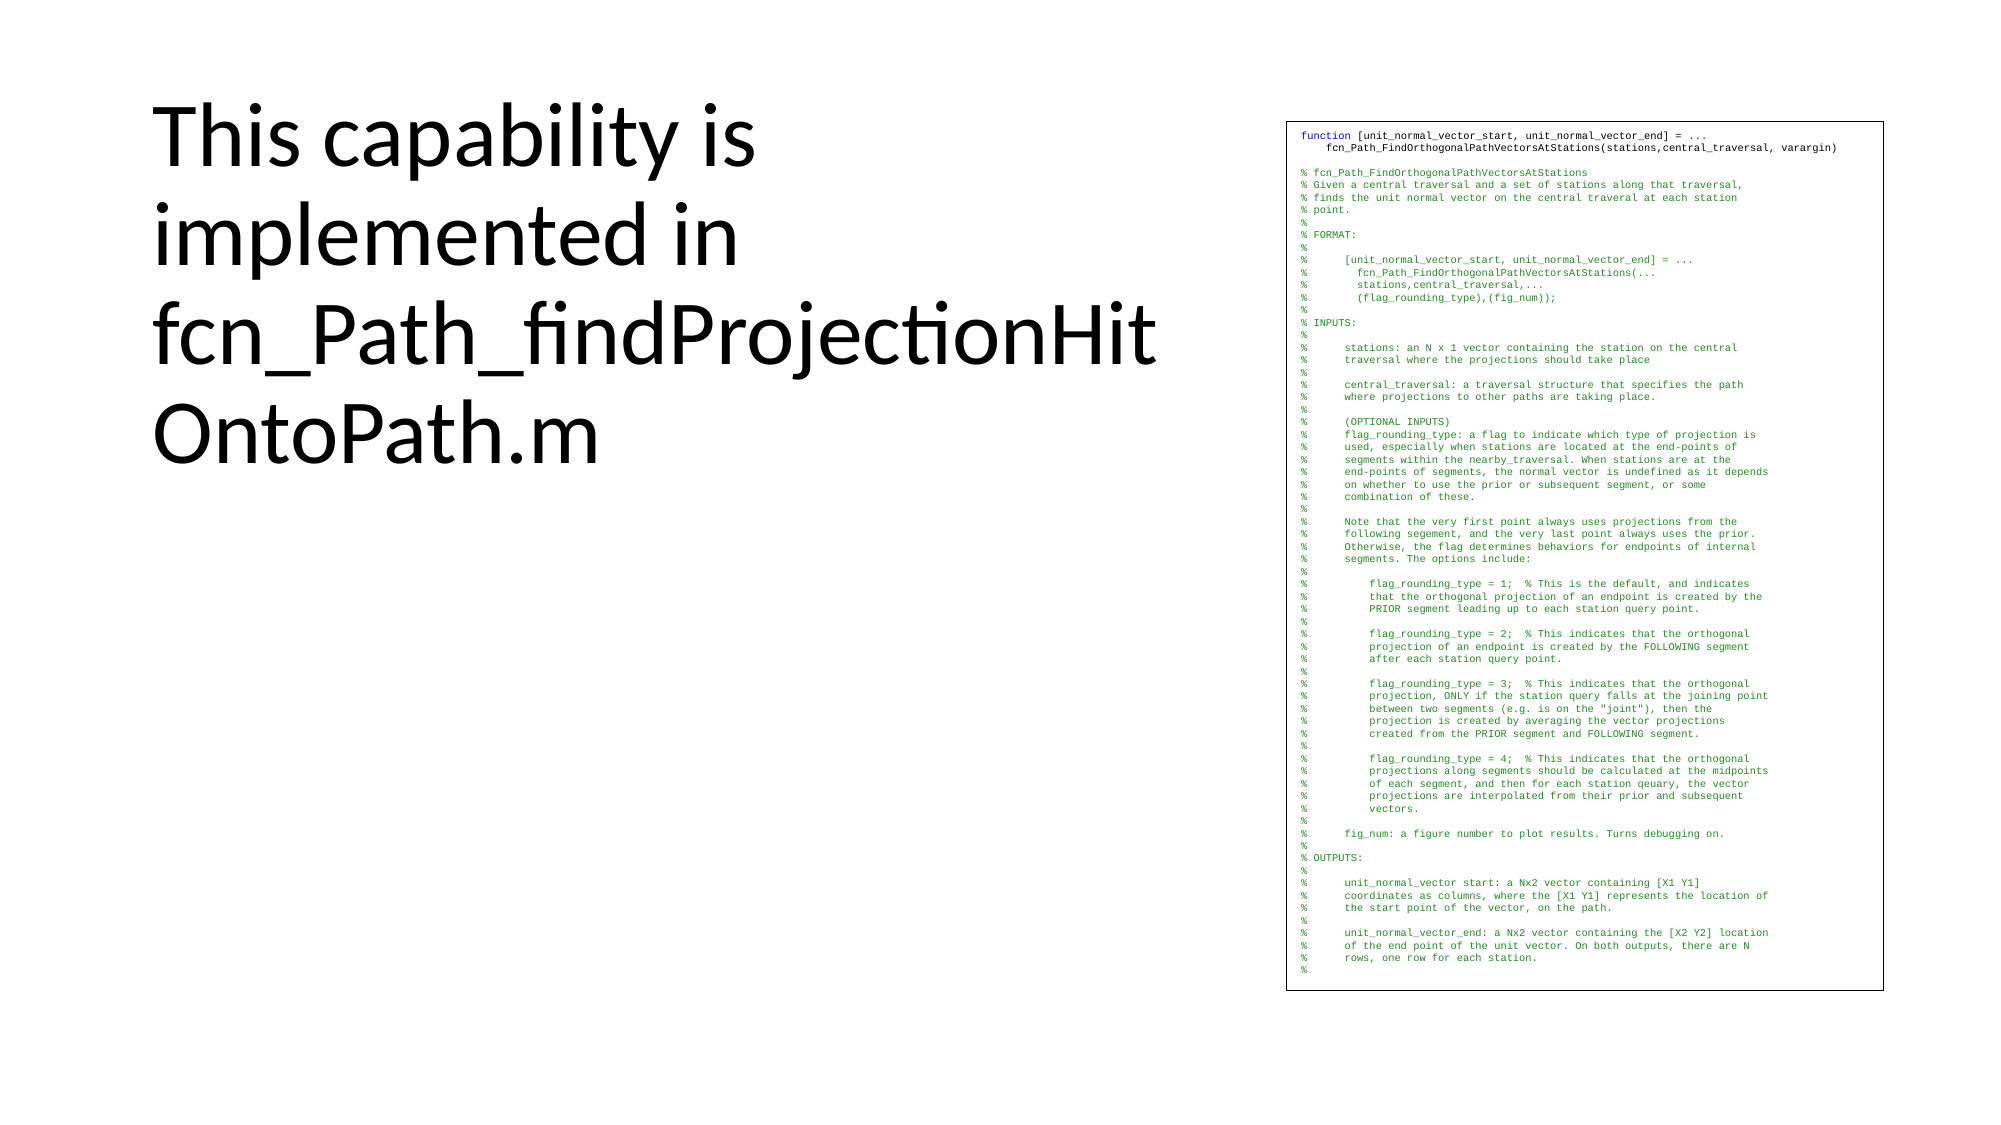

# This capability is implemented in fcn_Path_findProjectionHitOntoPath.m
function [unit_normal_vector_start, unit_normal_vector_end] = ...
    fcn_Path_FindOrthogonalPathVectorsAtStations(stations,central_traversal, varargin)

% fcn_Path_FindOrthogonalPathVectorsAtStations
% Given a central traversal and a set of stations along that traversal,
% finds the unit normal vector on the central traveral at each station
% point.
%
% FORMAT:
%
%      [unit_normal_vector_start, unit_normal_vector_end] = ...
%        fcn_Path_FindOrthogonalPathVectorsAtStations(...
%        stations,central_traversal,...
%        (flag_rounding_type),(fig_num));
%
% INPUTS:
%
%      stations: an N x 1 vector containing the station on the central
%      traversal where the projections should take place
%
%      central_traversal: a traversal structure that specifies the path
%      where projections to other paths are taking place.
%
%      (OPTIONAL INPUTS)
%      flag_rounding_type: a flag to indicate which type of projection is
%      used, especially when stations are located at the end-points of
%      segments within the nearby_traversal. When stations are at the
%      end-points of segments, the normal vector is undefined as it depends
%      on whether to use the prior or subsequent segment, or some
%      combination of these.
%
%      Note that the very first point always uses projections from the
%      following segement, and the very last point always uses the prior.
%      Otherwise, the flag determines behaviors for endpoints of internal
%      segments. The options include:
%
%          flag_rounding_type = 1;  % This is the default, and indicates
%          that the orthogonal projection of an endpoint is created by the
%          PRIOR segment leading up to each station query point.
%
%          flag_rounding_type = 2;  % This indicates that the orthogonal
%          projection of an endpoint is created by the FOLLOWING segment
%          after each station query point.
%
%          flag_rounding_type = 3;  % This indicates that the orthogonal
%          projection, ONLY if the station query falls at the joining point
%          between two segments (e.g. is on the "joint"), then the
%          projection is created by averaging the vector projections
%          created from the PRIOR segment and FOLLOWING segment.
%
%          flag_rounding_type = 4;  % This indicates that the orthogonal
%          projections along segments should be calculated at the midpoints
%          of each segment, and then for each station qeuary, the vector
%          projections are interpolated from their prior and subsequent
%          vectors.
%
%      fig_num: a figure number to plot results. Turns debugging on.
%
% OUTPUTS:
%
%      unit_normal_vector start: a Nx2 vector containing [X1 Y1]
%      coordinates as columns, where the [X1 Y1] represents the location of
%      the start point of the vector, on the path.
%
%      unit_normal_vector_end: a Nx2 vector containing the [X2 Y2] location
%      of the end point of the unit vector. On both outputs, there are N
%      rows, one row for each station.
%